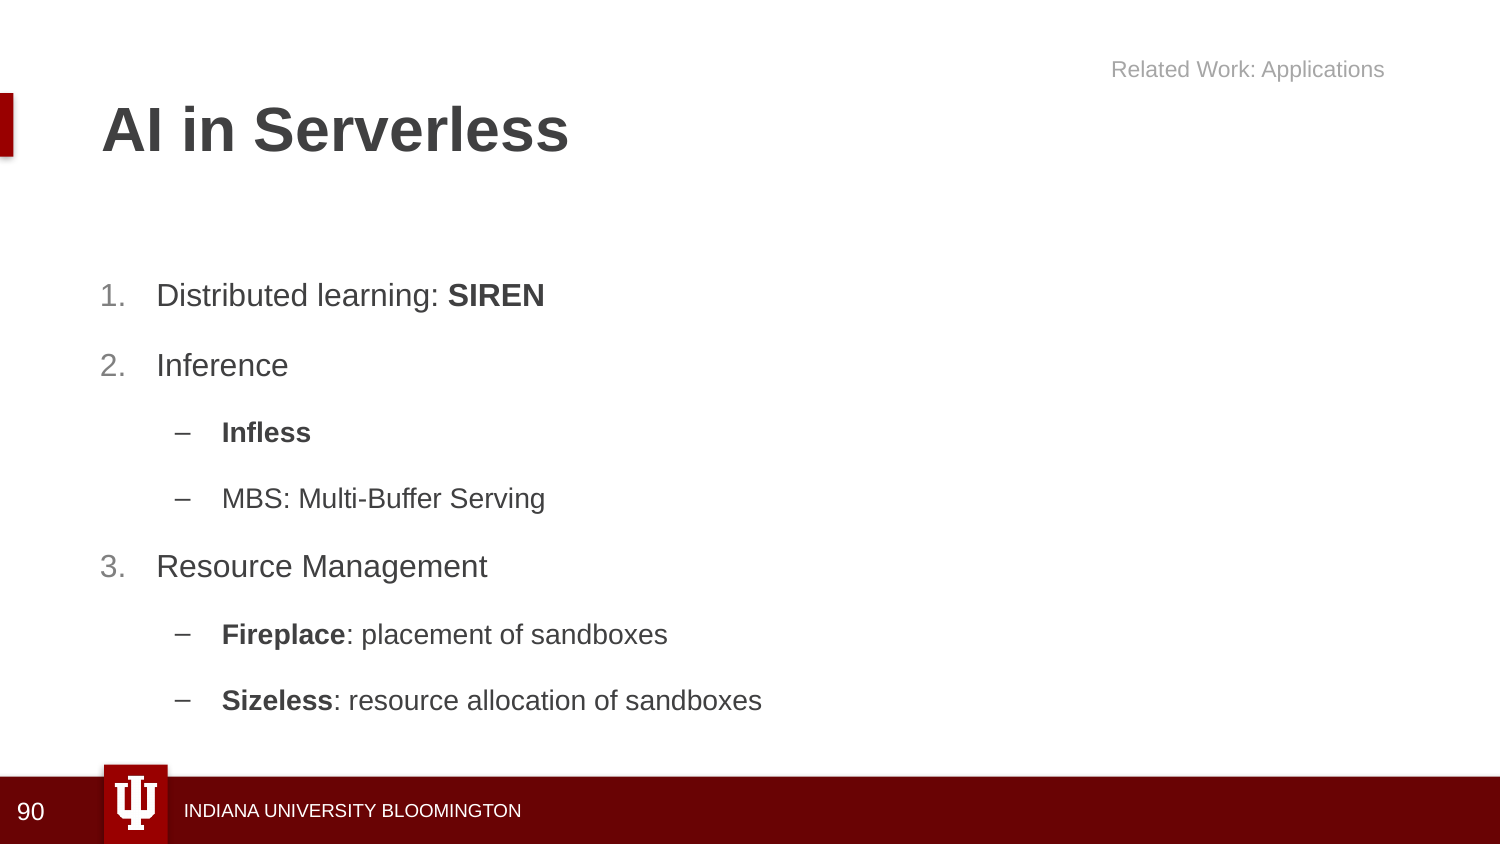

Related Work: Applications
# AI in Serverless
Distributed learning: SIREN
Inference
Infless
MBS: Multi-Buffer Serving
Resource Management
Fireplace: placement of sandboxes
Sizeless: resource allocation of sandboxes
90